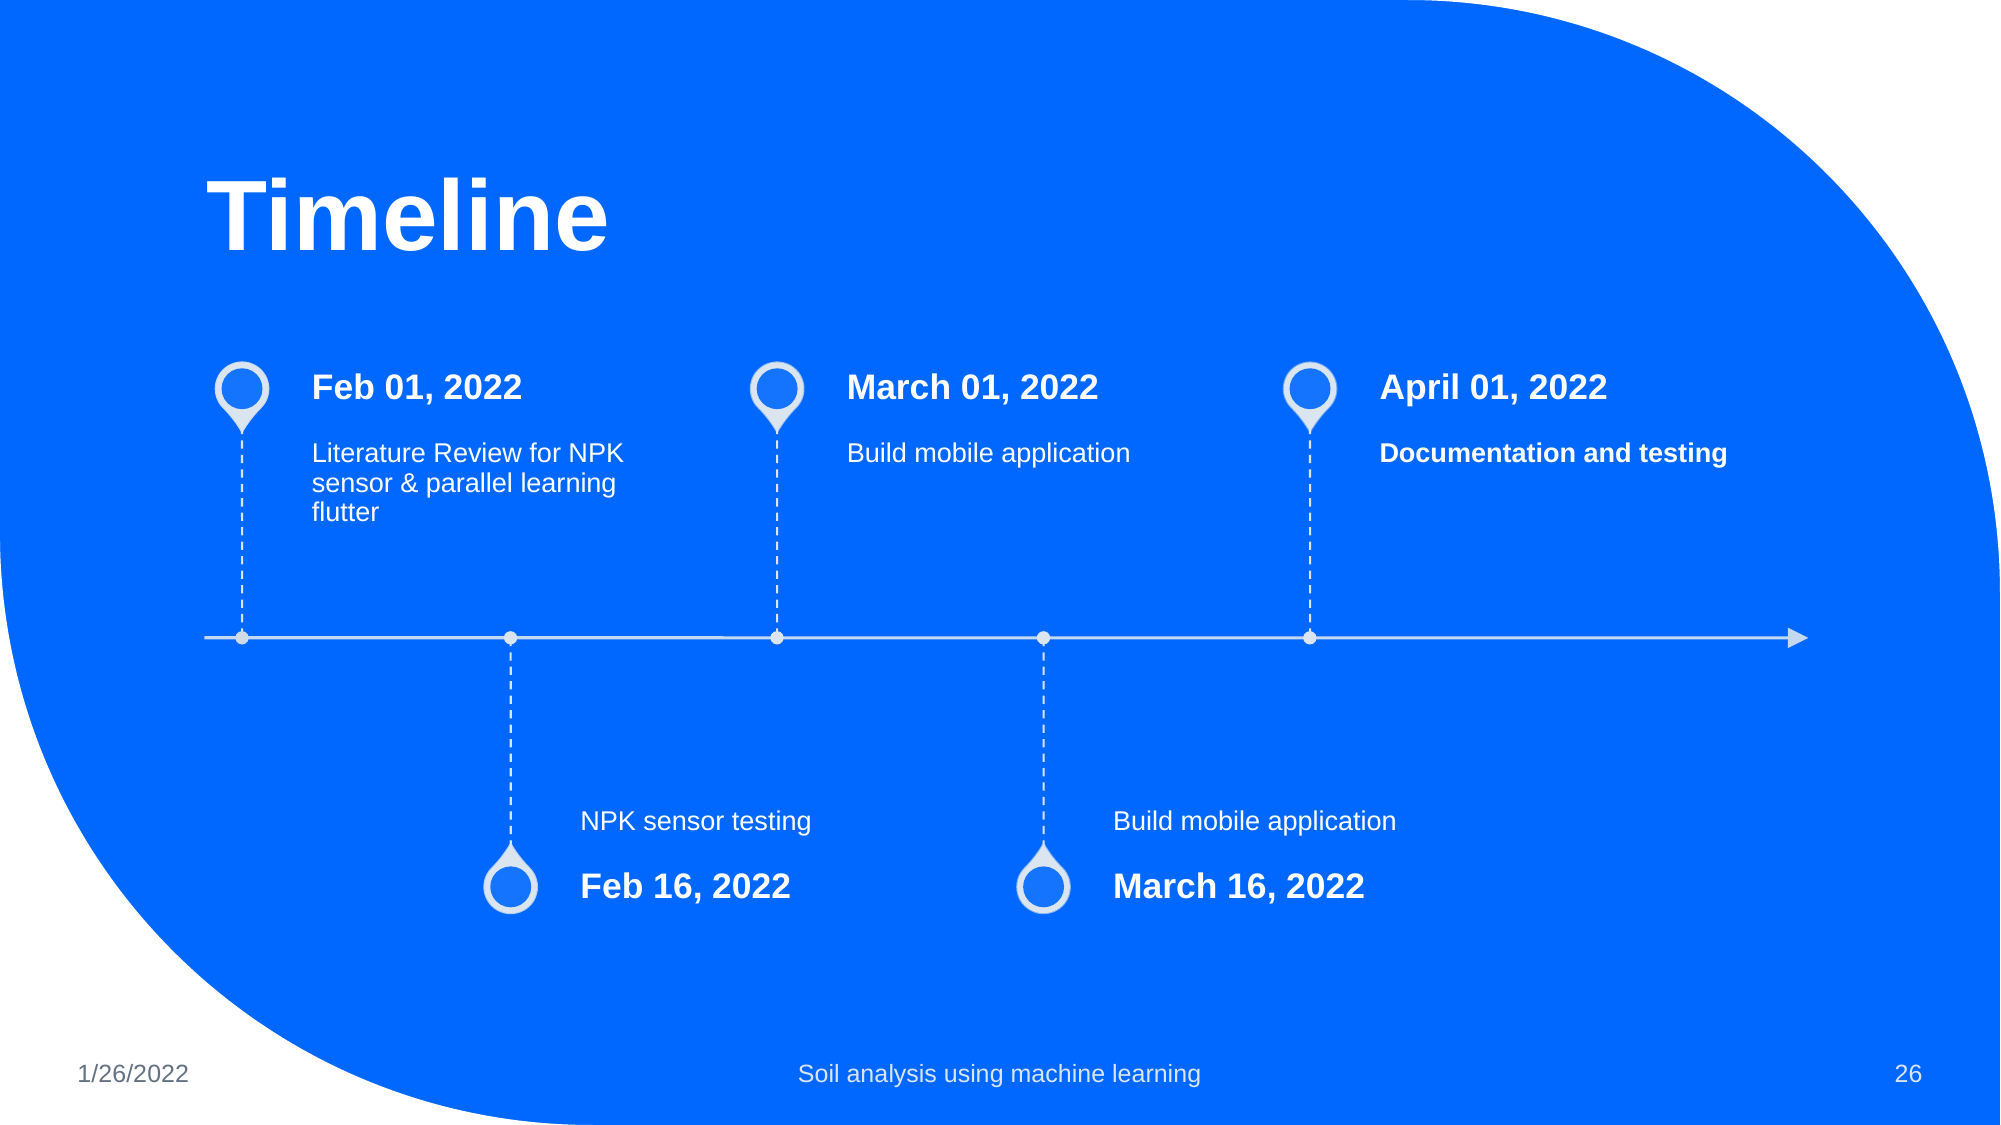

# Timeline
Literature Review for NPK sensor & parallel learning flutter
Feb 01, 2022
NPK sensor testing
Feb 16, 2022
Build mobile application
March 01, 2022
Build mobile application
March 16, 2022
Documentation and testing
April 01, 2022
1/26/2022
Soil analysis using machine learning
26